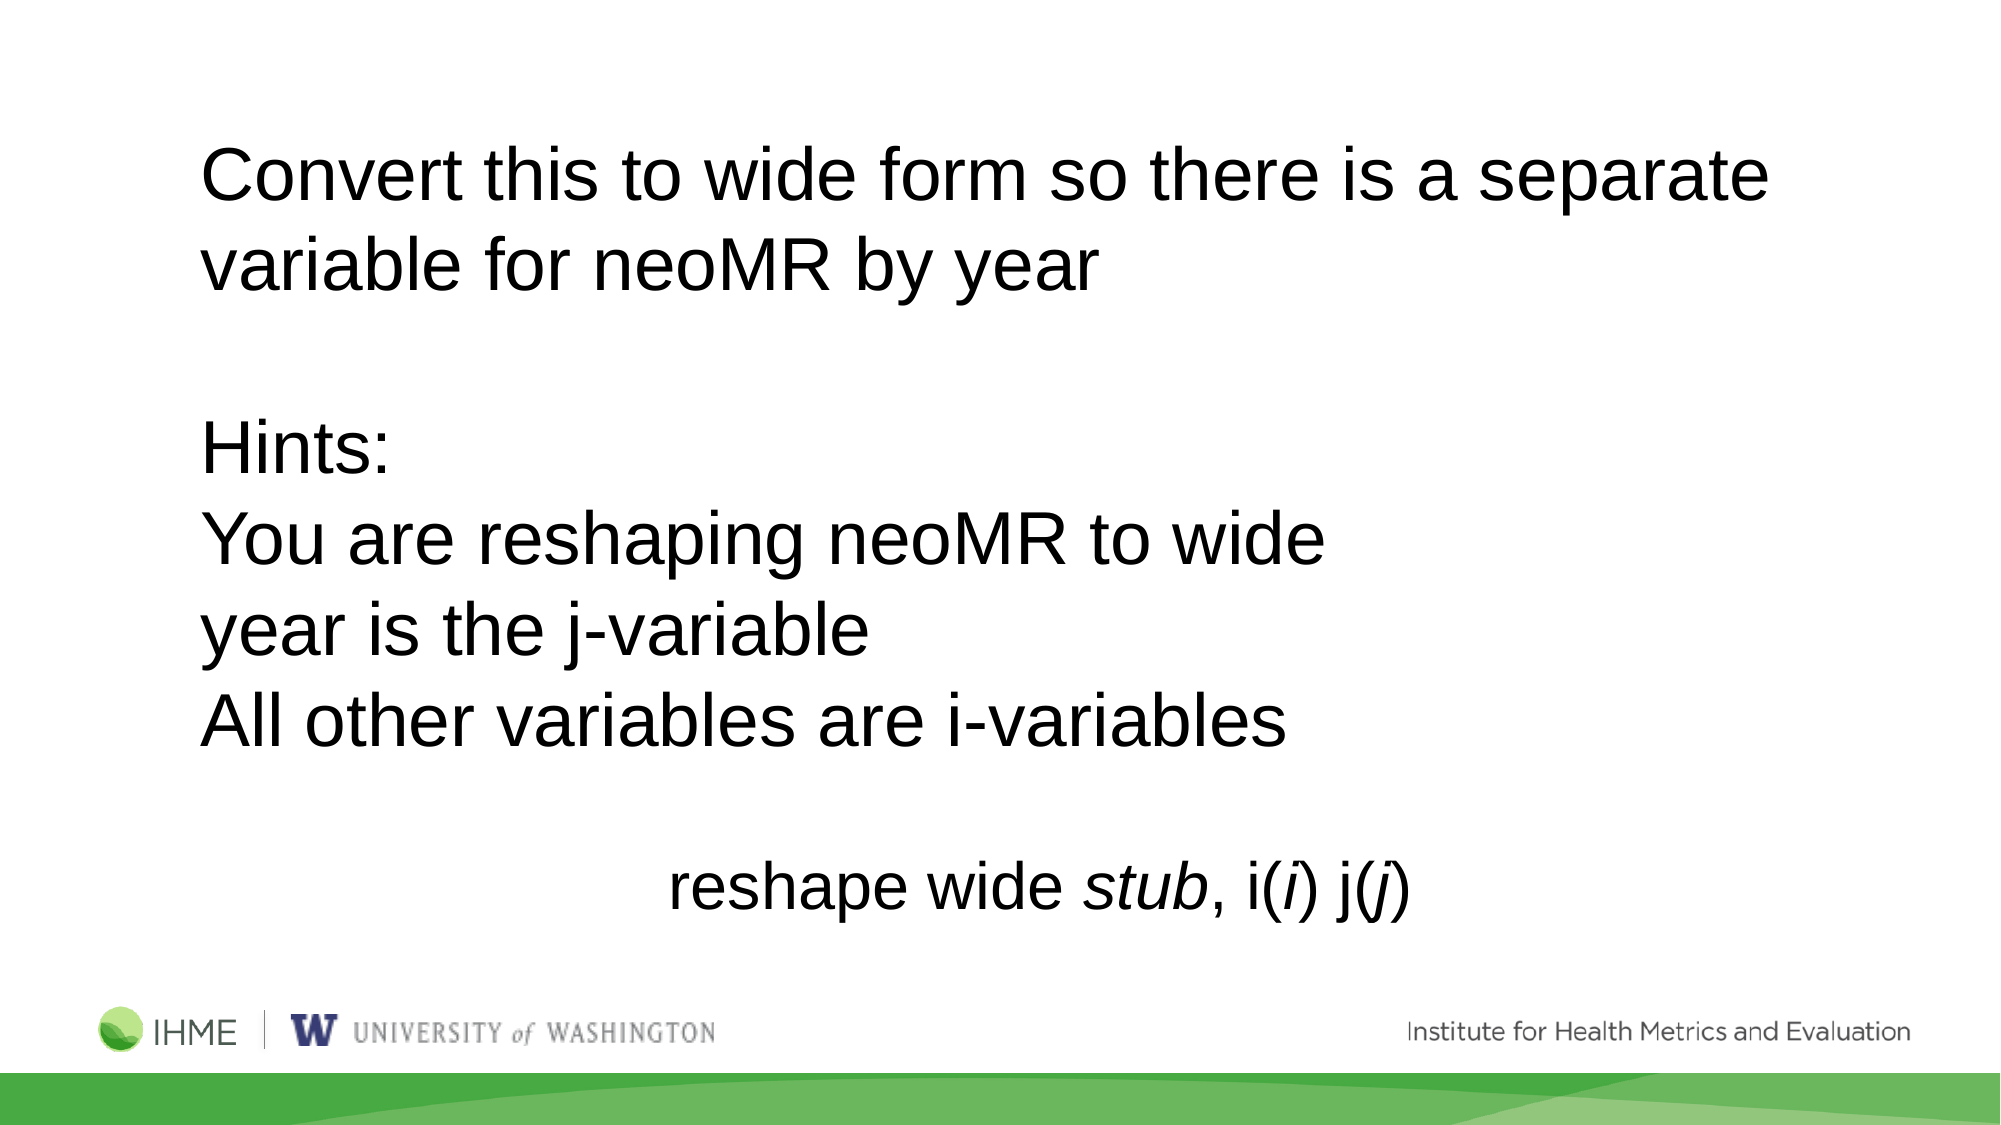

Convert this to wide form so there is a separate variable for neoMR by year

Hints:
You are reshaping neoMR to wide
year is the j-variable
All other variables are i-variables
 reshape wide stub, i(i) j(j)